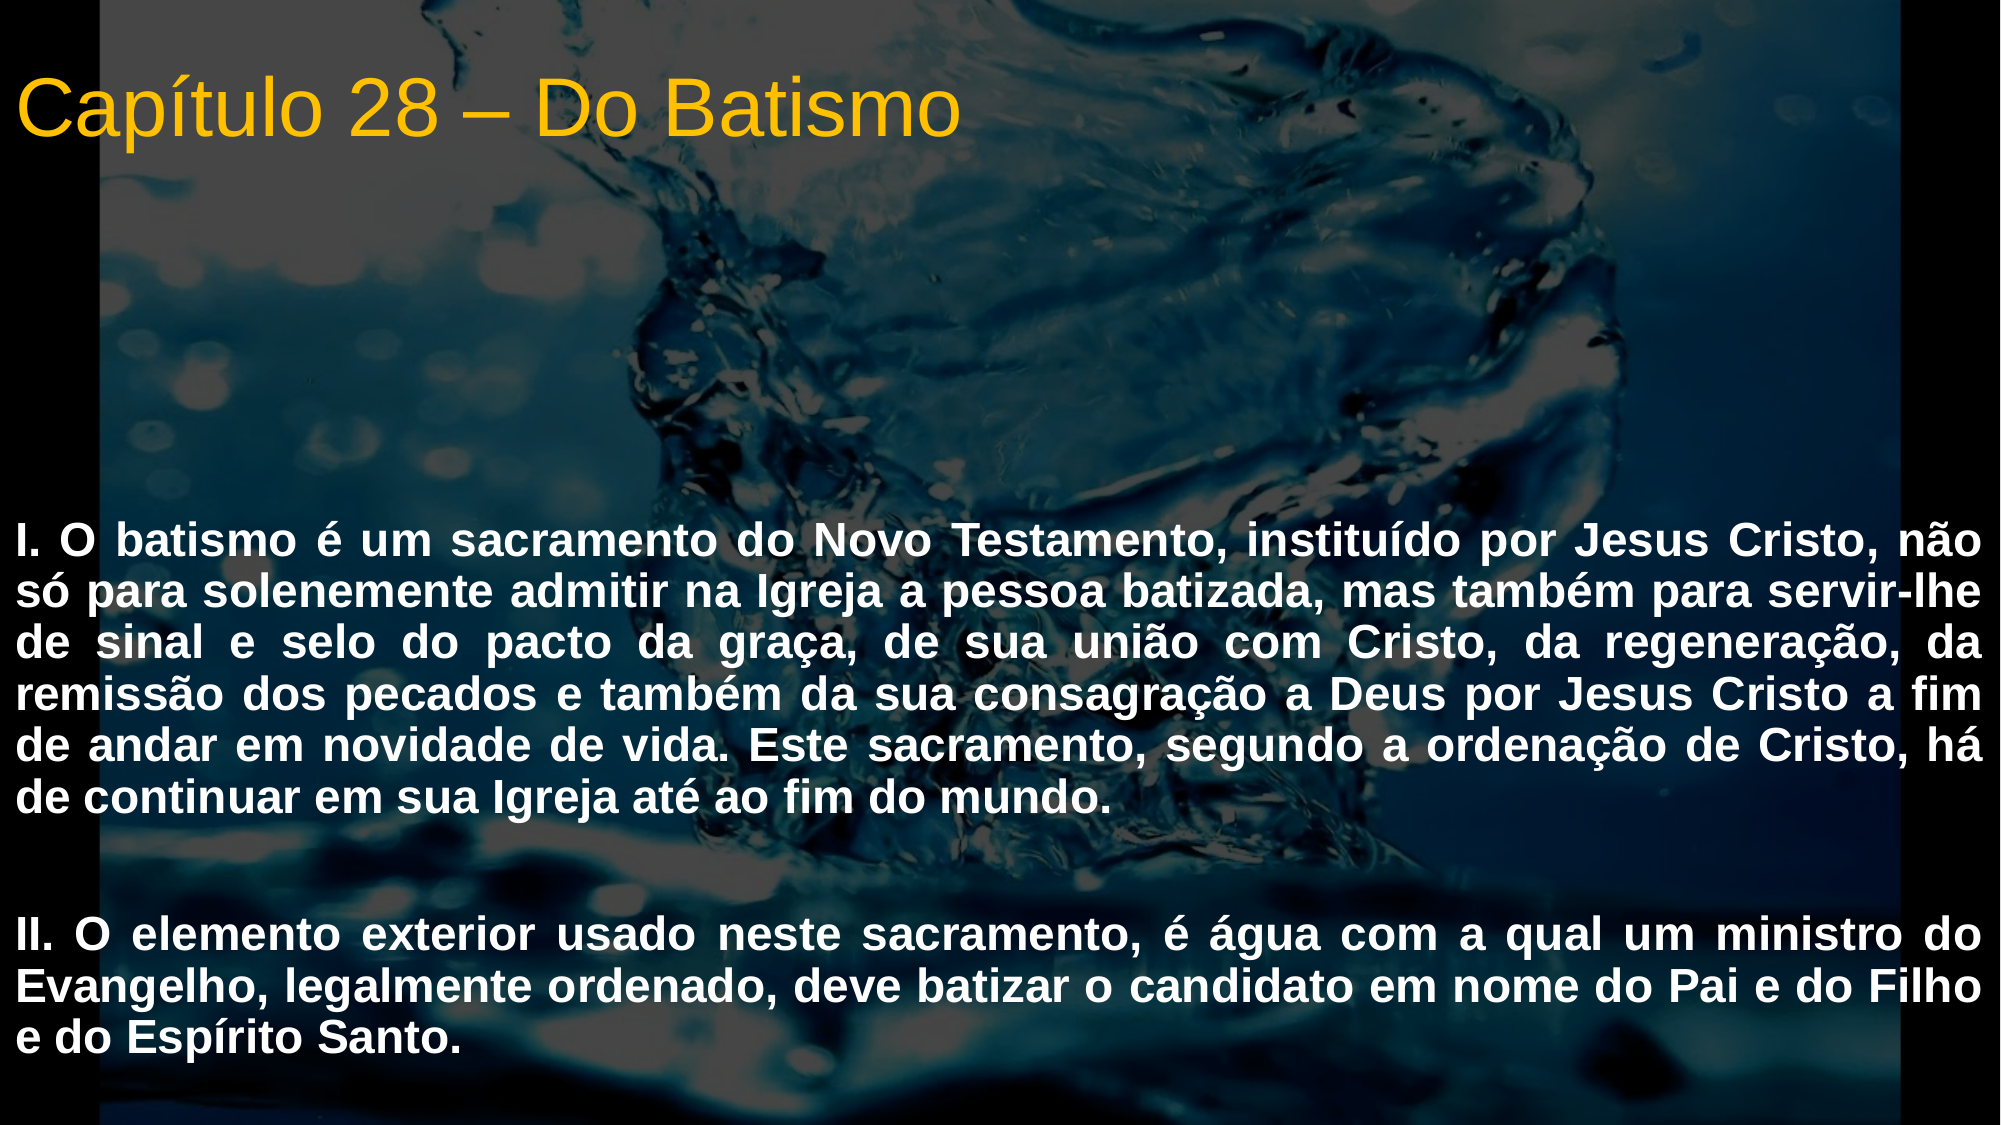

# Capítulo 28 – Do Batismo
I. O batismo é um sacramento do Novo Testamento, instituído por Jesus Cristo, não só para solenemente admitir na Igreja a pessoa batizada, mas também para servir-lhe de sinal e selo do pacto da graça, de sua união com Cristo, da regeneração, da remissão dos pecados e também da sua consagração a Deus por Jesus Cristo a fim de andar em novidade de vida. Este sacramento, segundo a ordenação de Cristo, há de continuar em sua Igreja até ao fim do mundo.

II. O elemento exterior usado neste sacramento, é água com a qual um ministro do Evangelho, legalmente ordenado, deve batizar o candidato em nome do Pai e do Filho e do Espírito Santo.